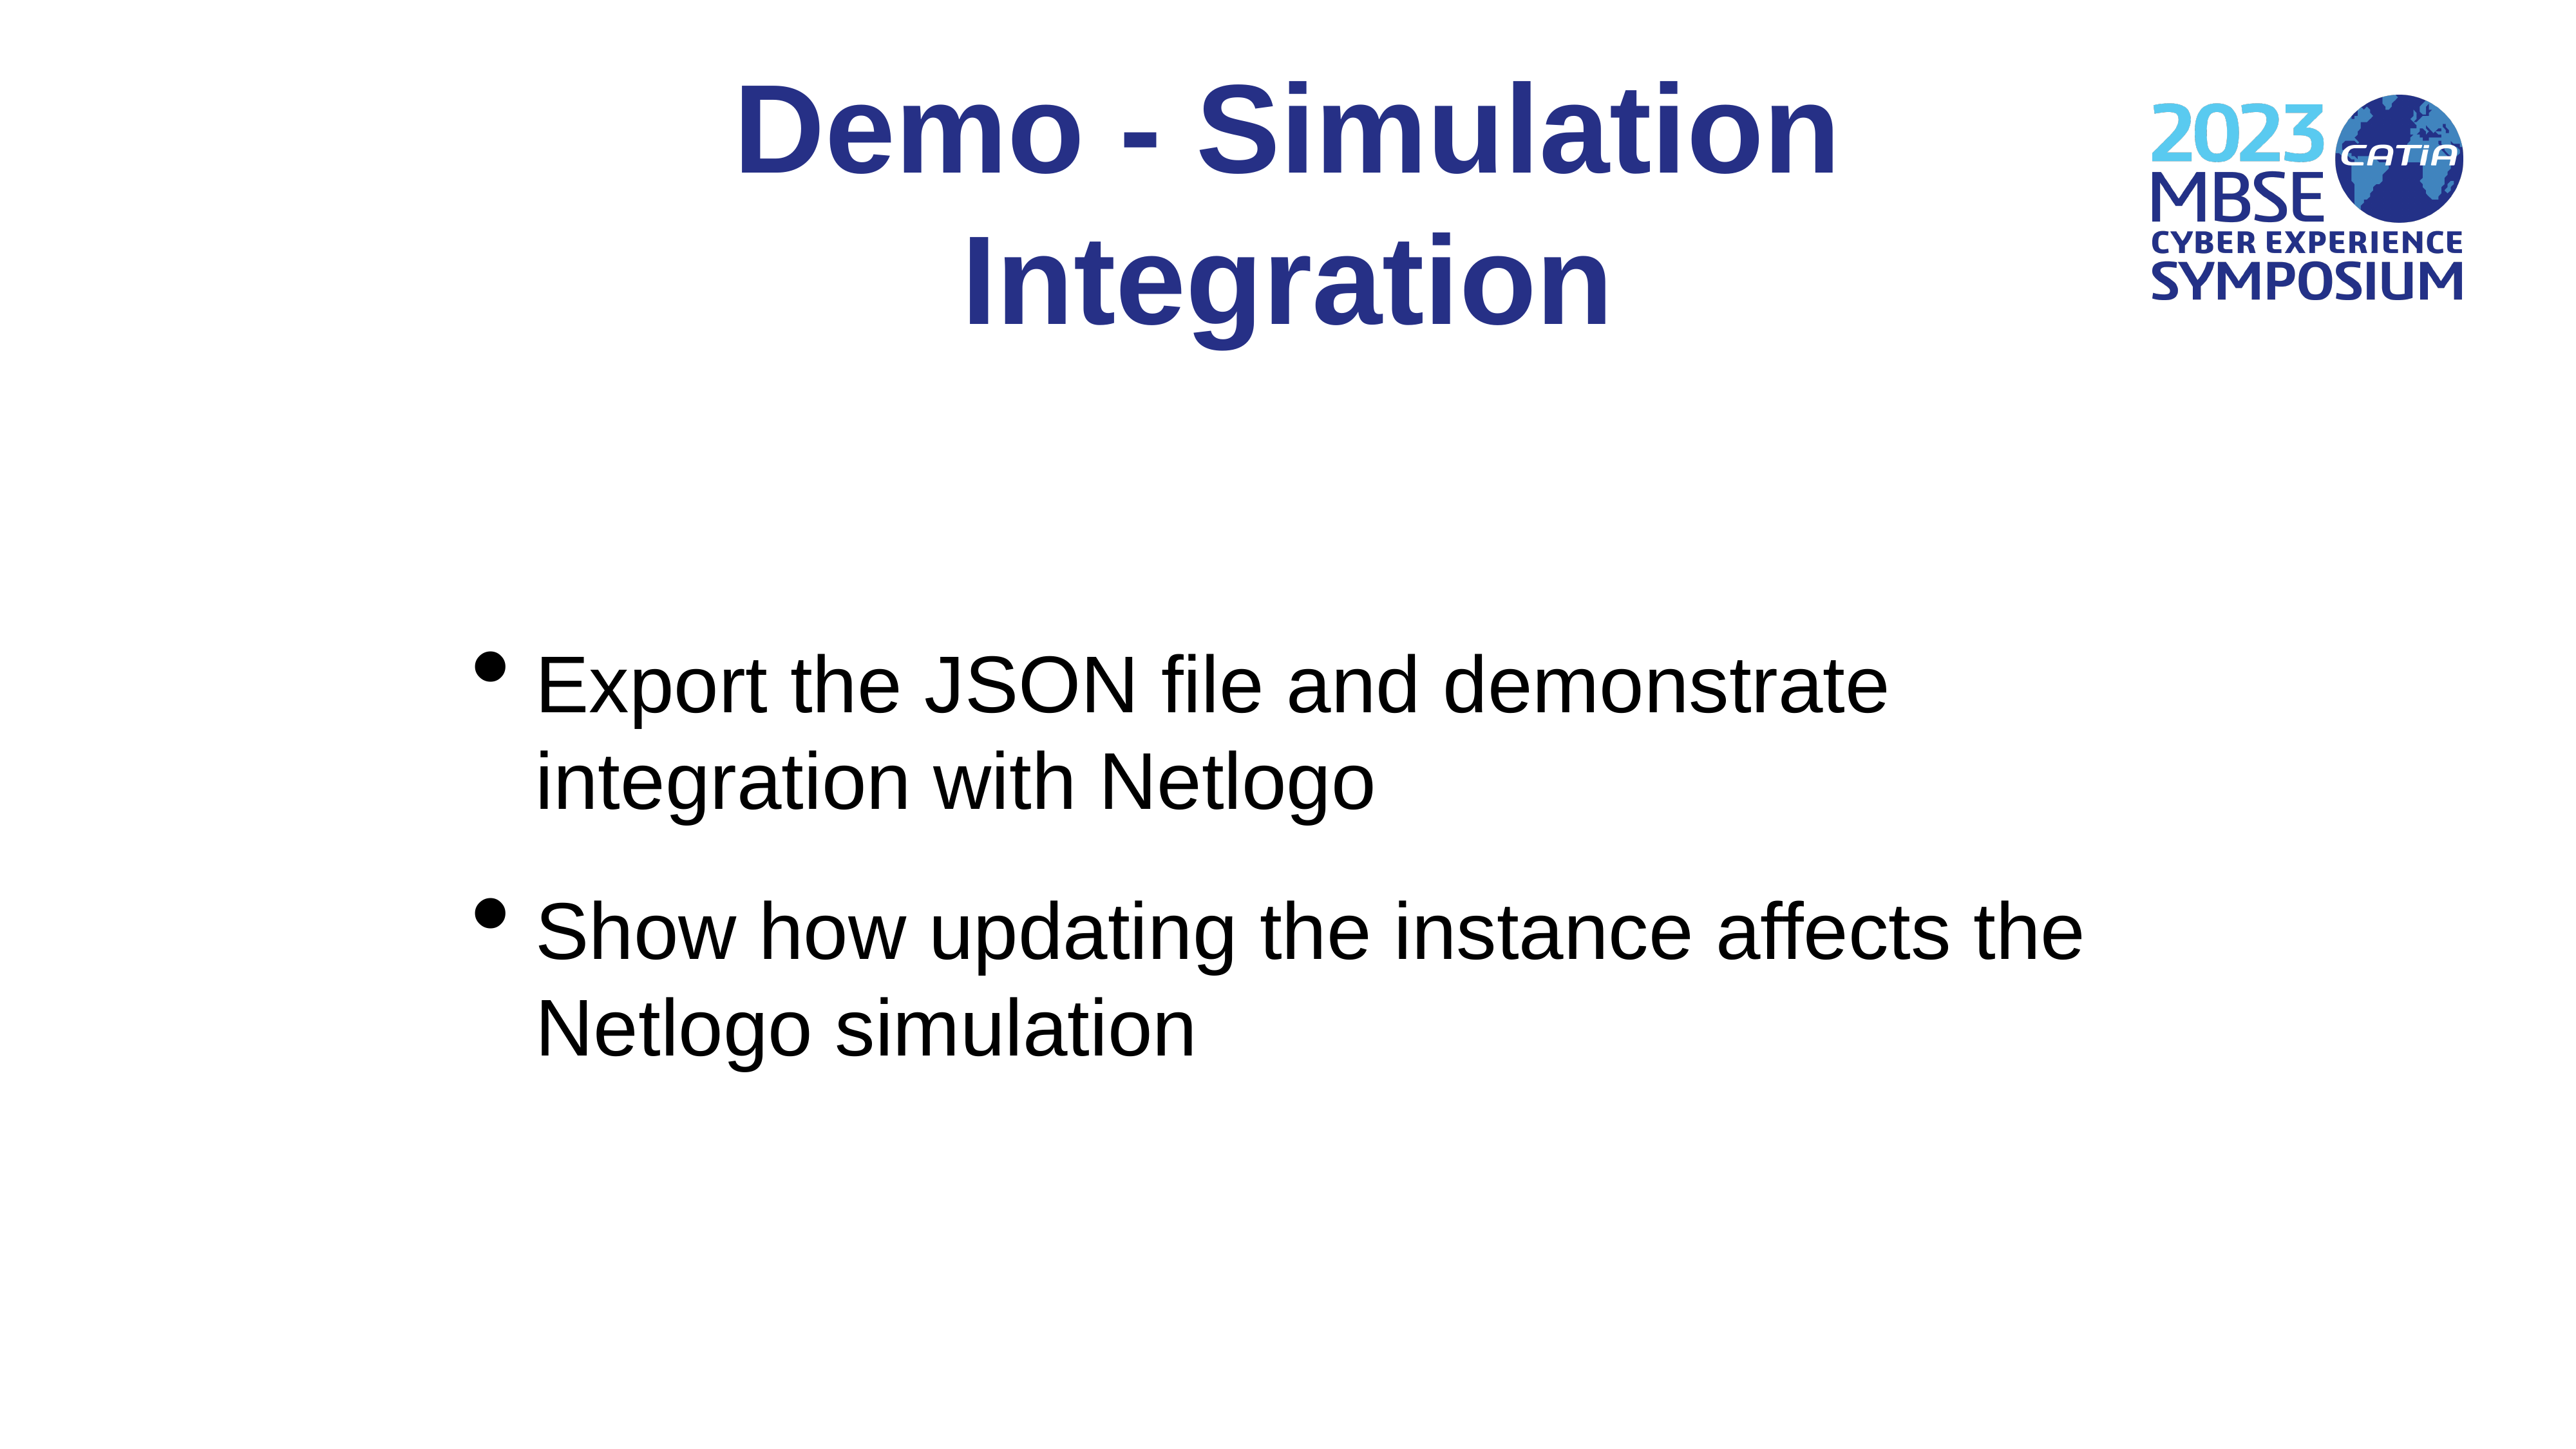

# Demo - Simulation Integration
Export the JSON file and demonstrate integration with Netlogo
Show how updating the instance affects the Netlogo simulation